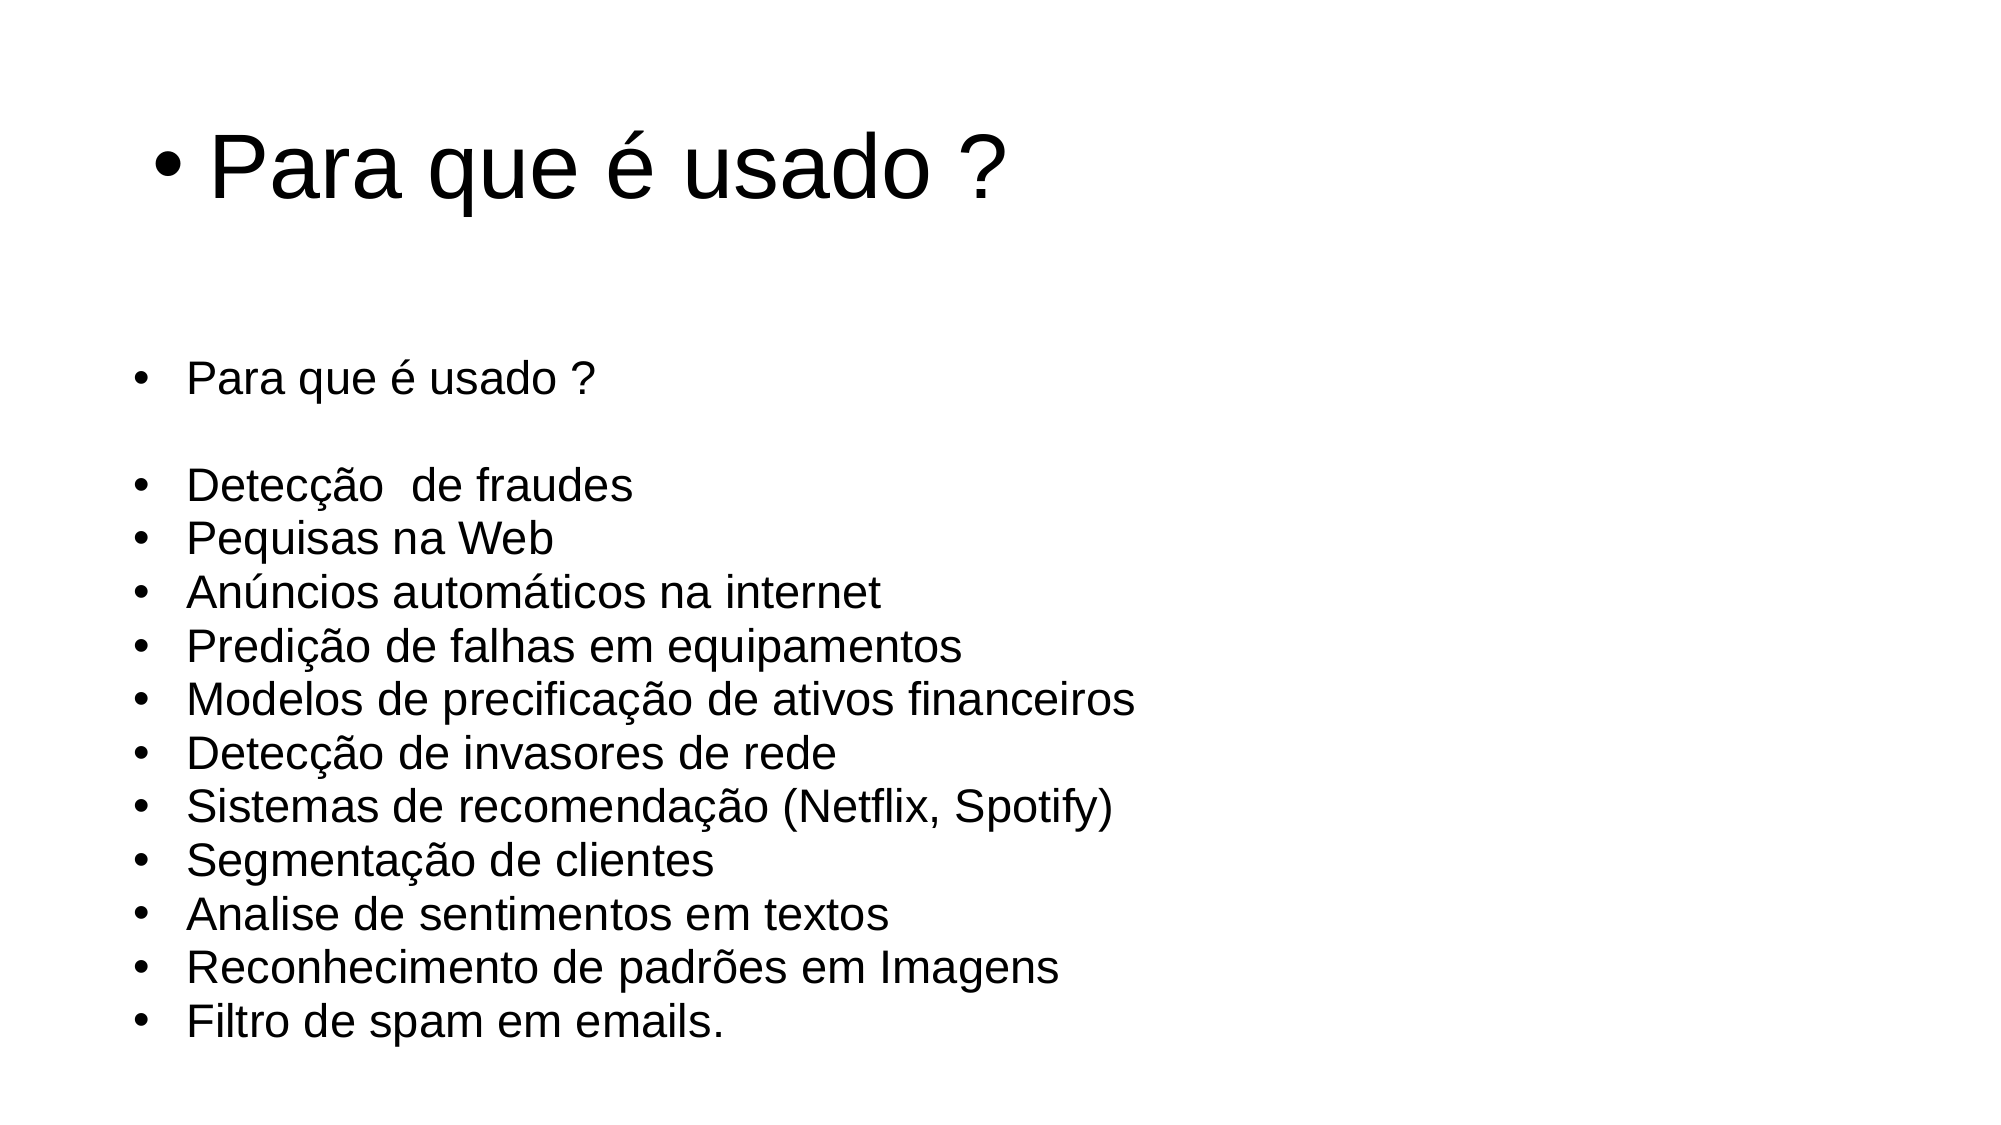

# Para que é usado ?
Para que é usado ?

Detecção  de fraudes
Pequisas na Web
Anúncios automáticos na internet
Predição de falhas em equipamentos
Modelos de precificação de ativos financeiros
Detecção de invasores de rede
Sistemas de recomendação (Netflix, Spotify)
Segmentação de clientes
Analise de sentimentos em textos
Reconhecimento de padrões em Imagens
Filtro de spam em emails.